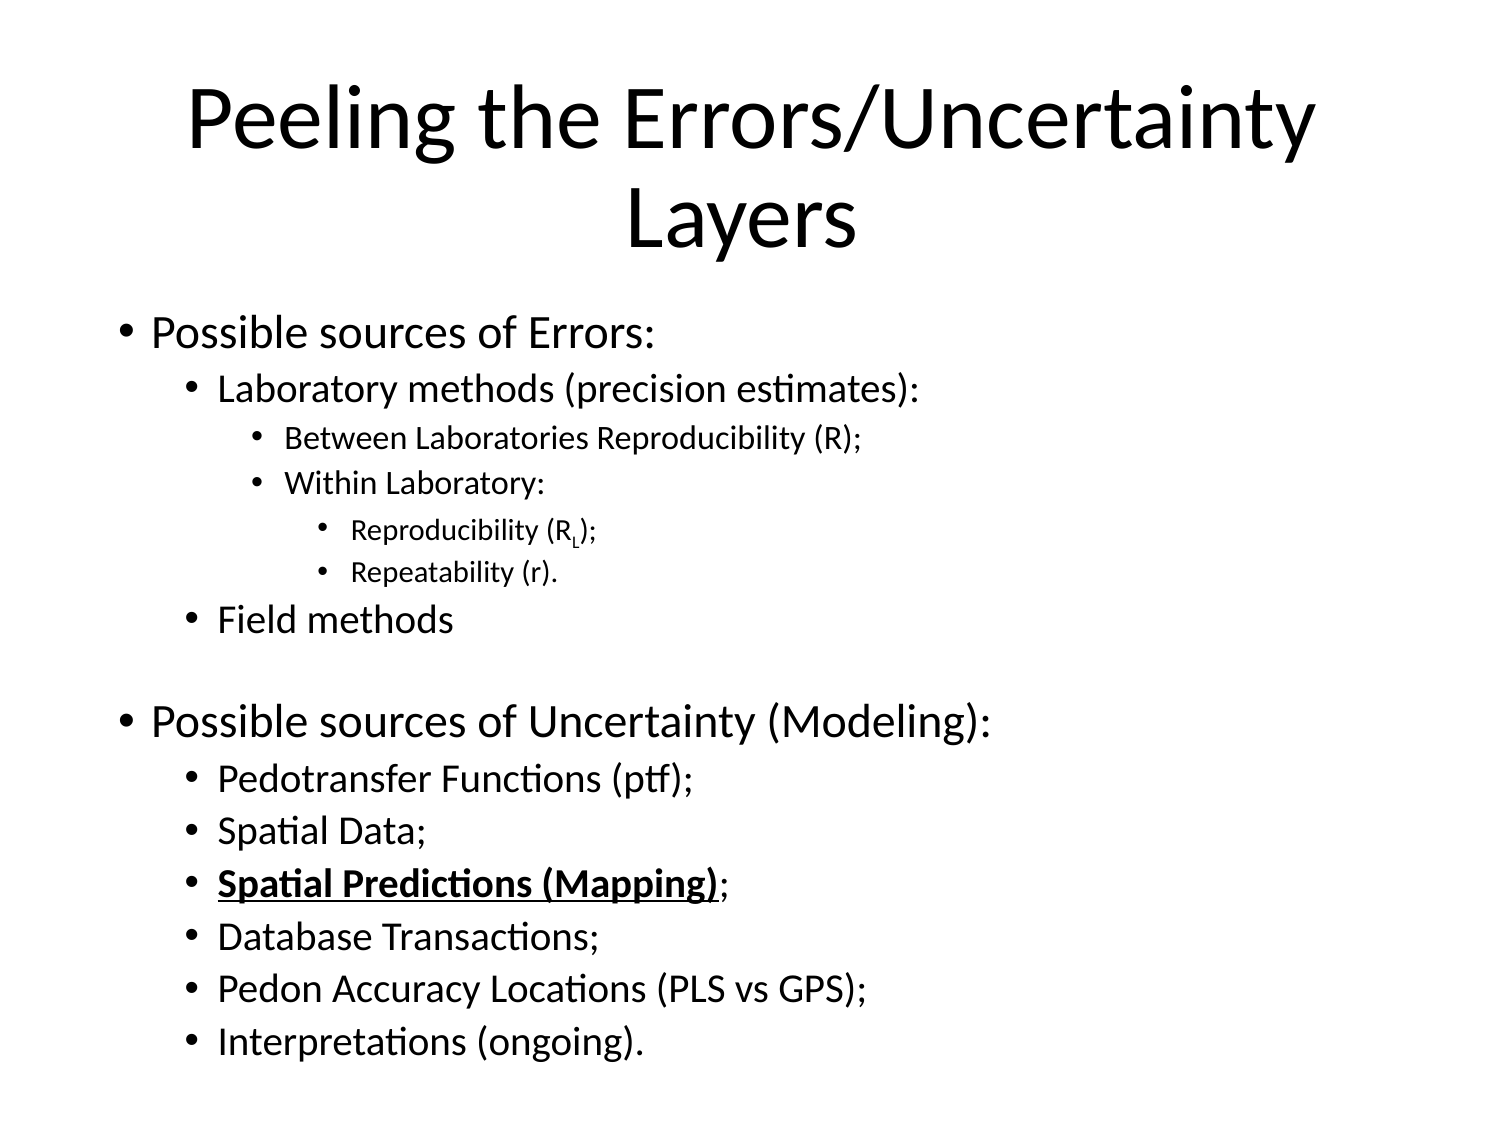

# Peeling the Errors/Uncertainty Layers
Possible sources of Errors:
Laboratory methods (precision estimates):
Between Laboratories Reproducibility (R);
Within Laboratory:
Reproducibility (RL);
Repeatability (r).
Field methods

Possible sources of Uncertainty (Modeling):
Pedotransfer Functions (ptf);
Spatial Data;
Spatial Predictions (Mapping);
Database Transactions;
Pedon Accuracy Locations (PLS vs GPS);
Interpretations (ongoing).